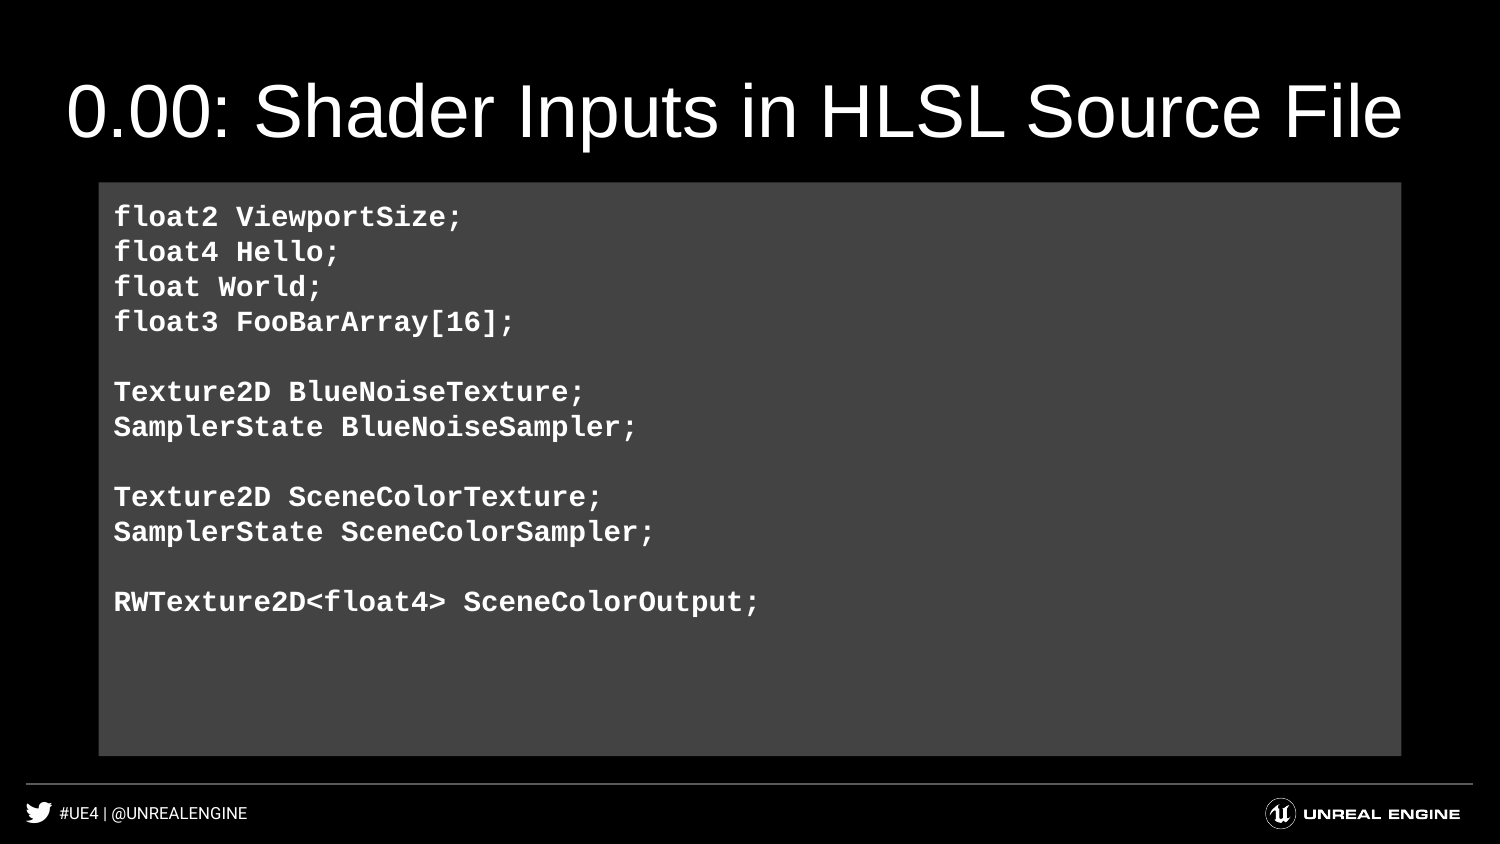

# 0.00: Shader Inputs in HLSL Source File
float2 ViewportSize;
float4 Hello;
float World;
float3 FooBarArray[16];

Texture2D BlueNoiseTexture;
SamplerState BlueNoiseSampler;

Texture2D SceneColorTexture;
SamplerState SceneColorSampler;

RWTexture2D<float4> SceneColorOutput;